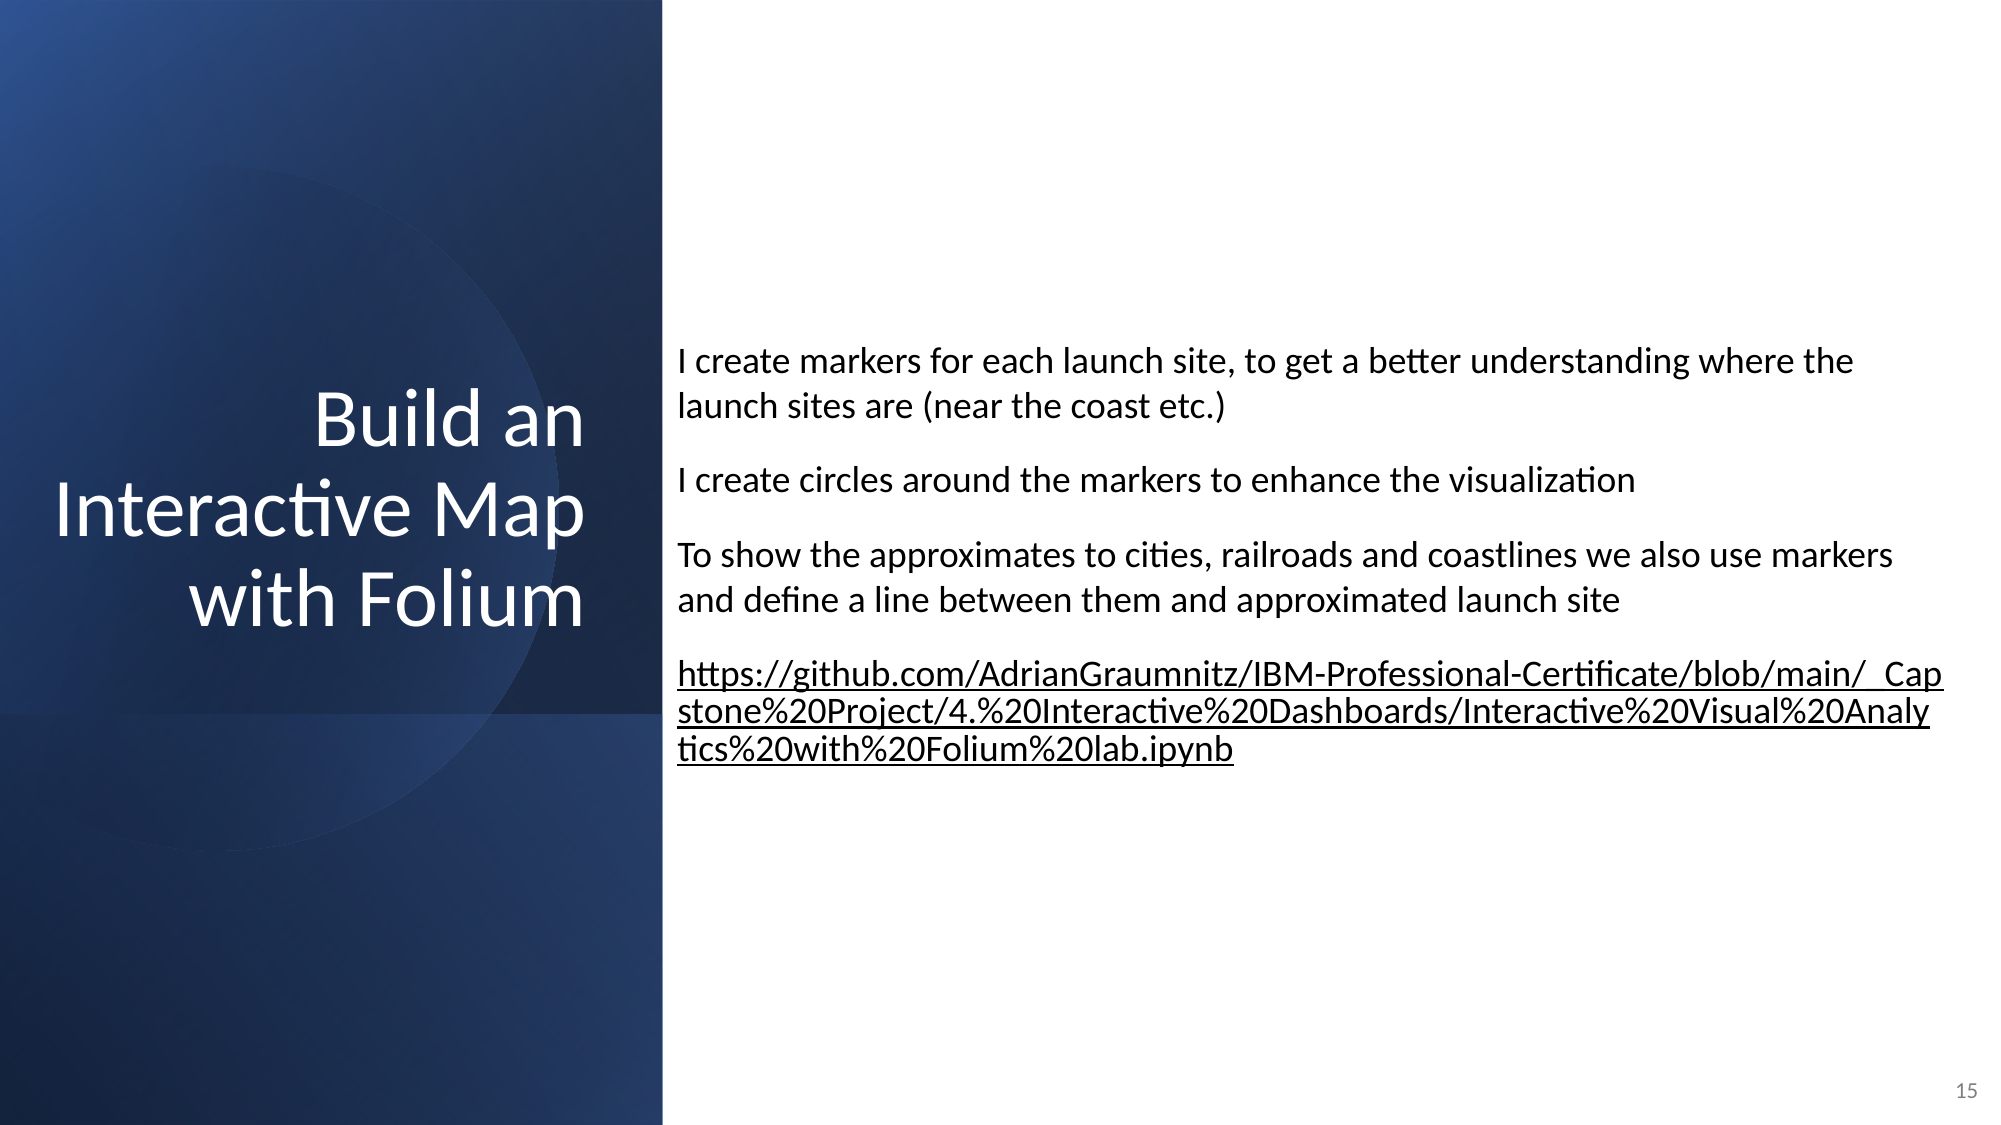

I create markers for each launch site, to get a better understanding where the launch sites are (near the coast etc.)
I create circles around the markers to enhance the visualization
To show the approximates to cities, railroads and coastlines we also use markers and define a line between them and approximated launch site
https://github.com/AdrianGraumnitz/IBM-Professional-Certificate/blob/main/_Capstone%20Project/4.%20Interactive%20Dashboards/Interactive%20Visual%20Analytics%20with%20Folium%20lab.ipynb

Build an Interactive Map with Folium

15